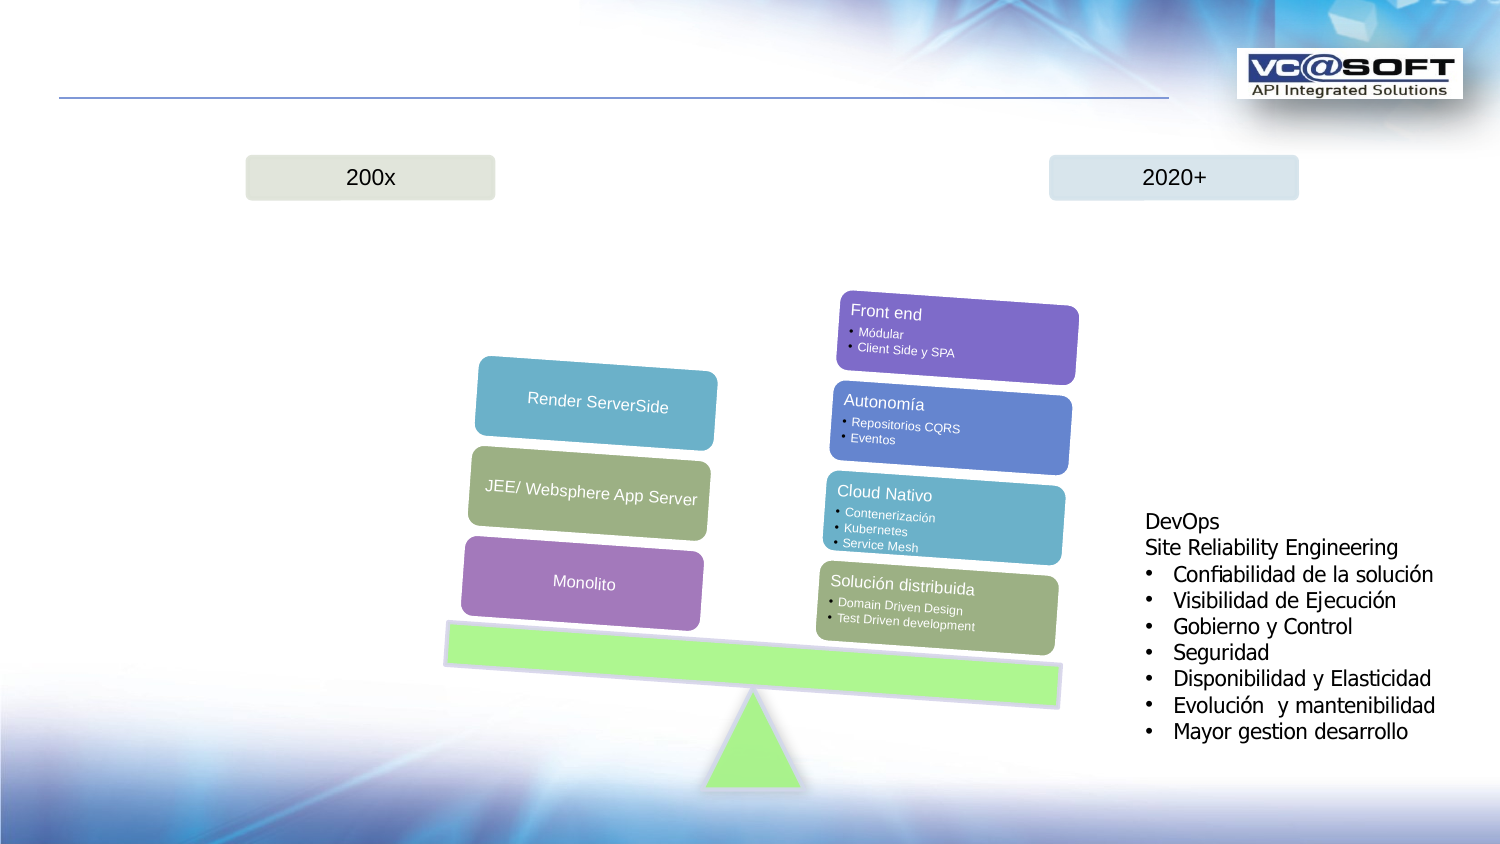

#
200x
2020+
Solución distribuida
Domain Driven Design
Test Driven development
Cloud Nativo
Contenerización
Kubernetes
Service Mesh
Autonomía
Repositorios CQRS
Eventos
Front end
Módular
Client Side y SPA
Monolito
JEE/ Websphere App Server
Render ServerSide
DevOps
Site Reliability Engineering
Confiabilidad de la solución
Visibilidad de Ejecución
Gobierno y Control
Seguridad
Disponibilidad y Elasticidad
Evolución  y mantenibilidad
Mayor gestion desarrollo